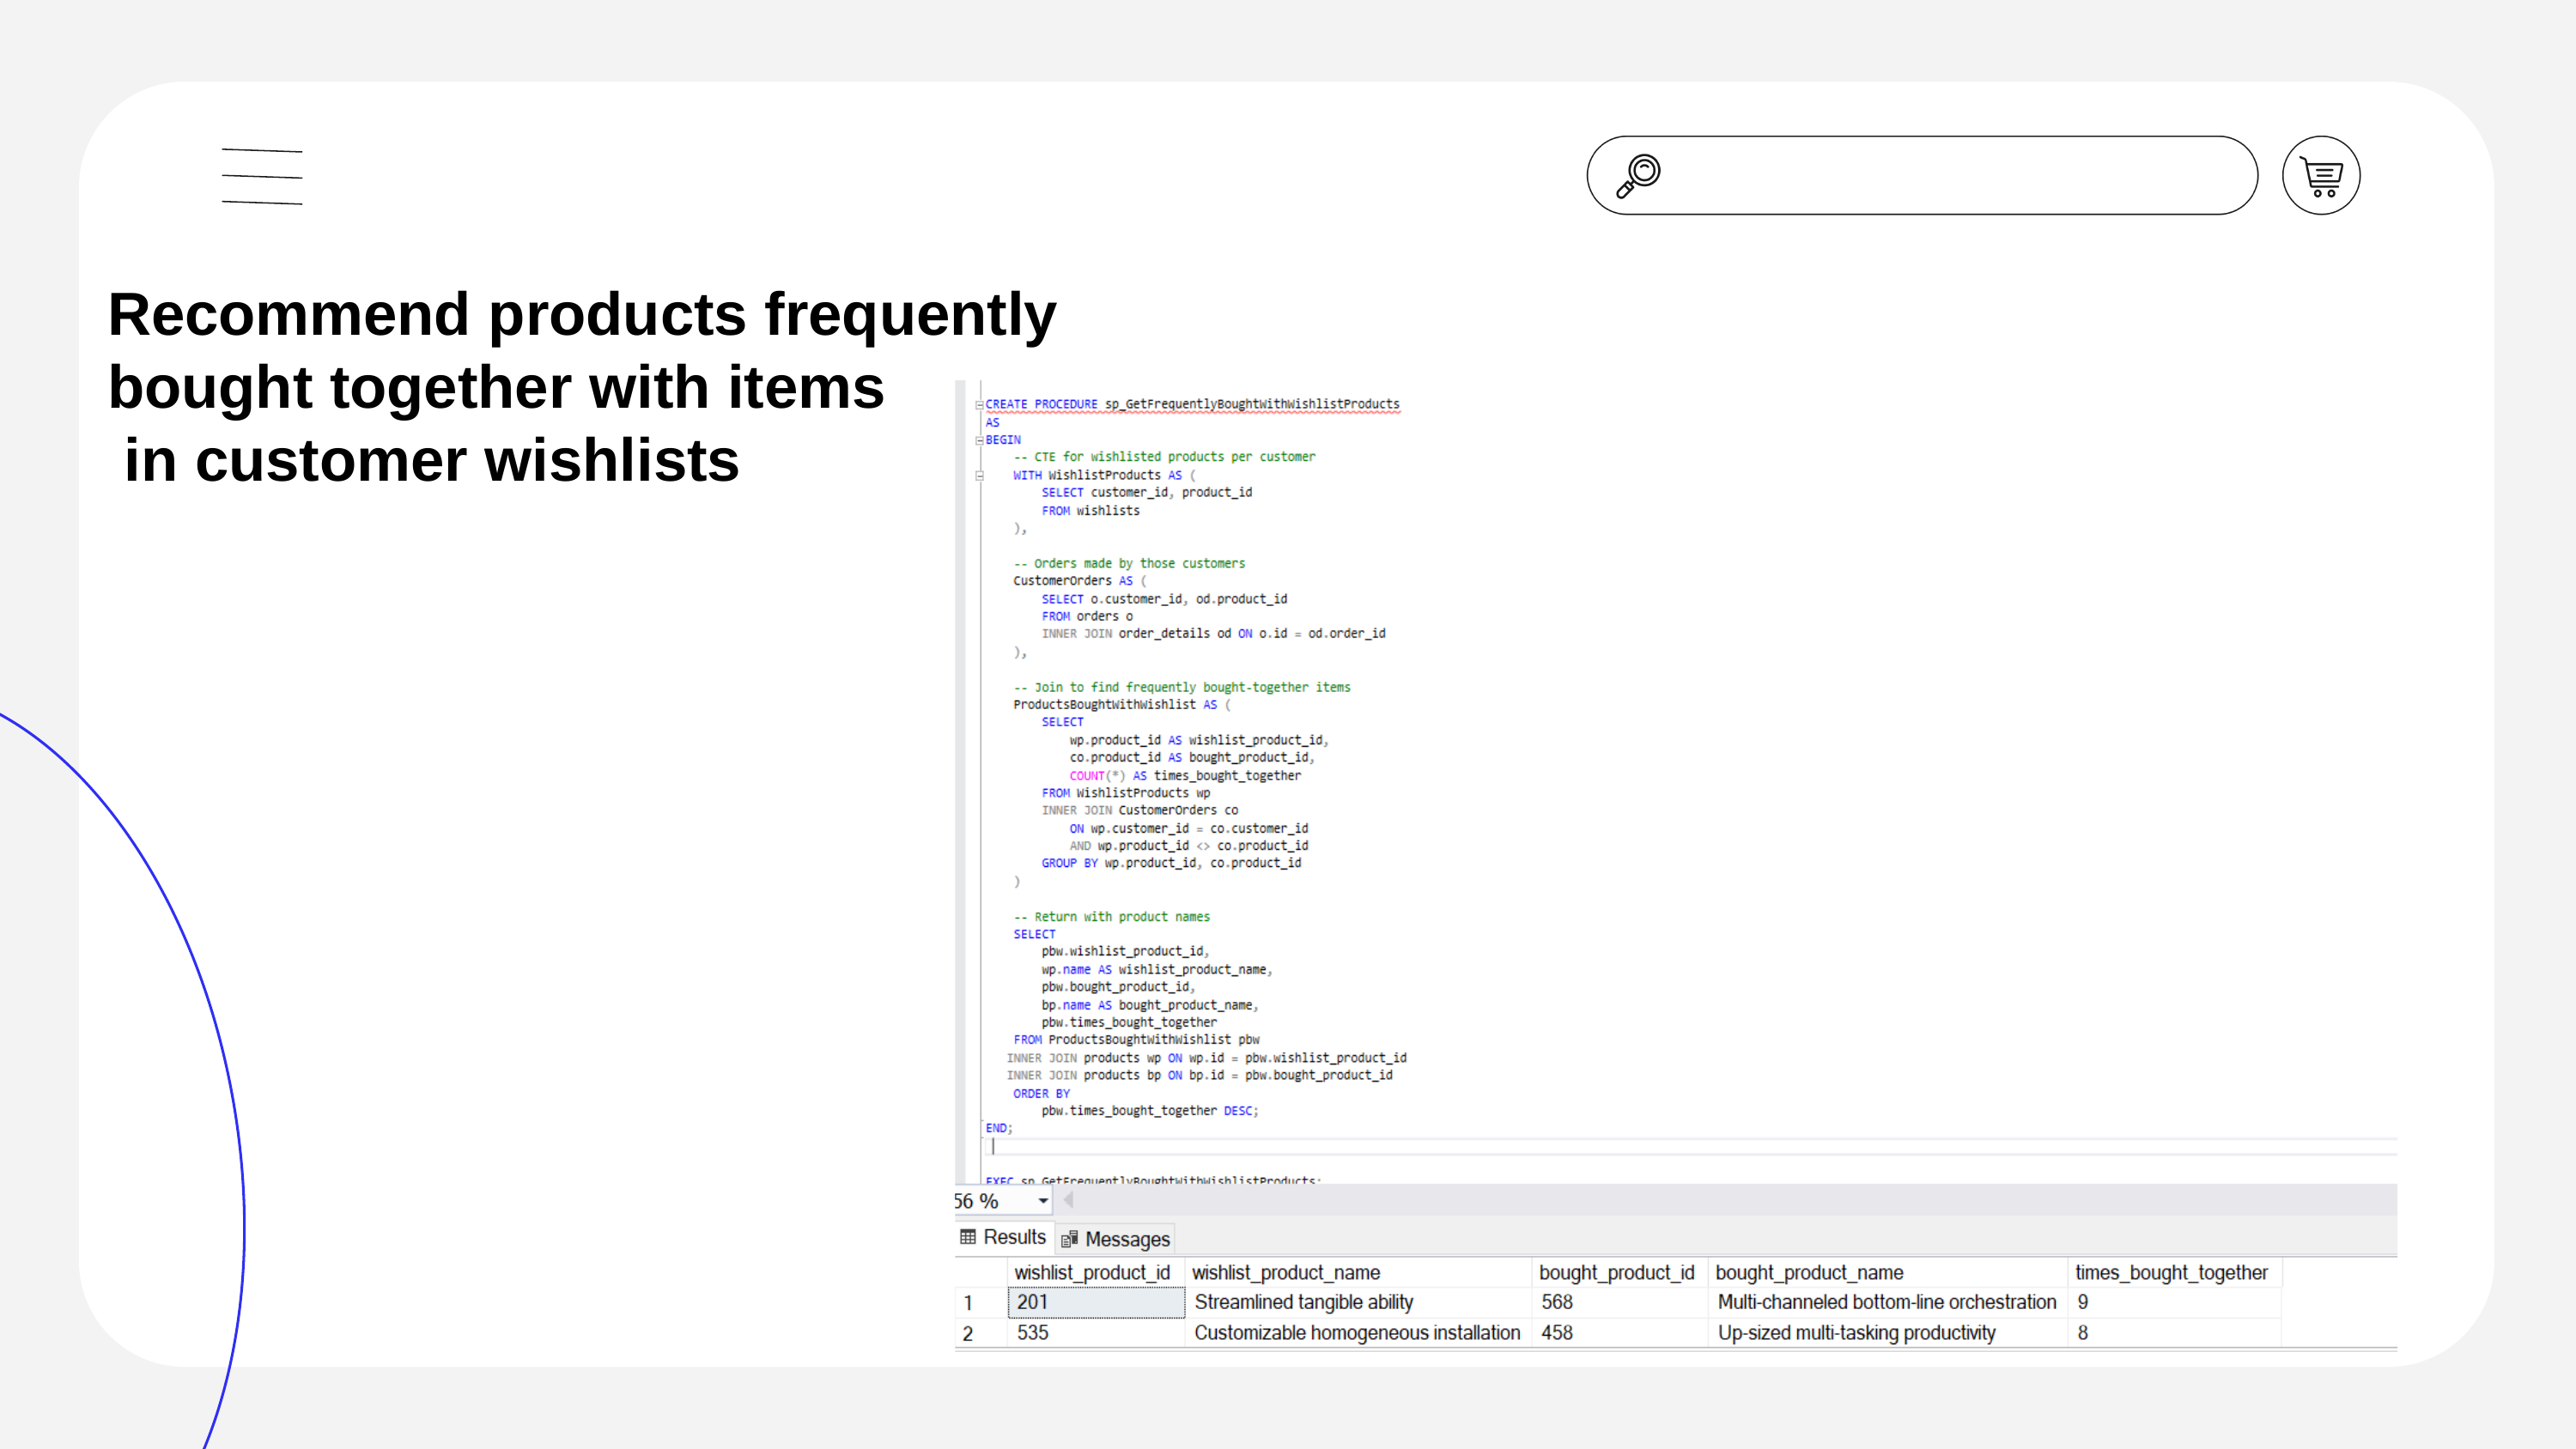

Recommend products frequently
bought together with items
 in customer wishlists